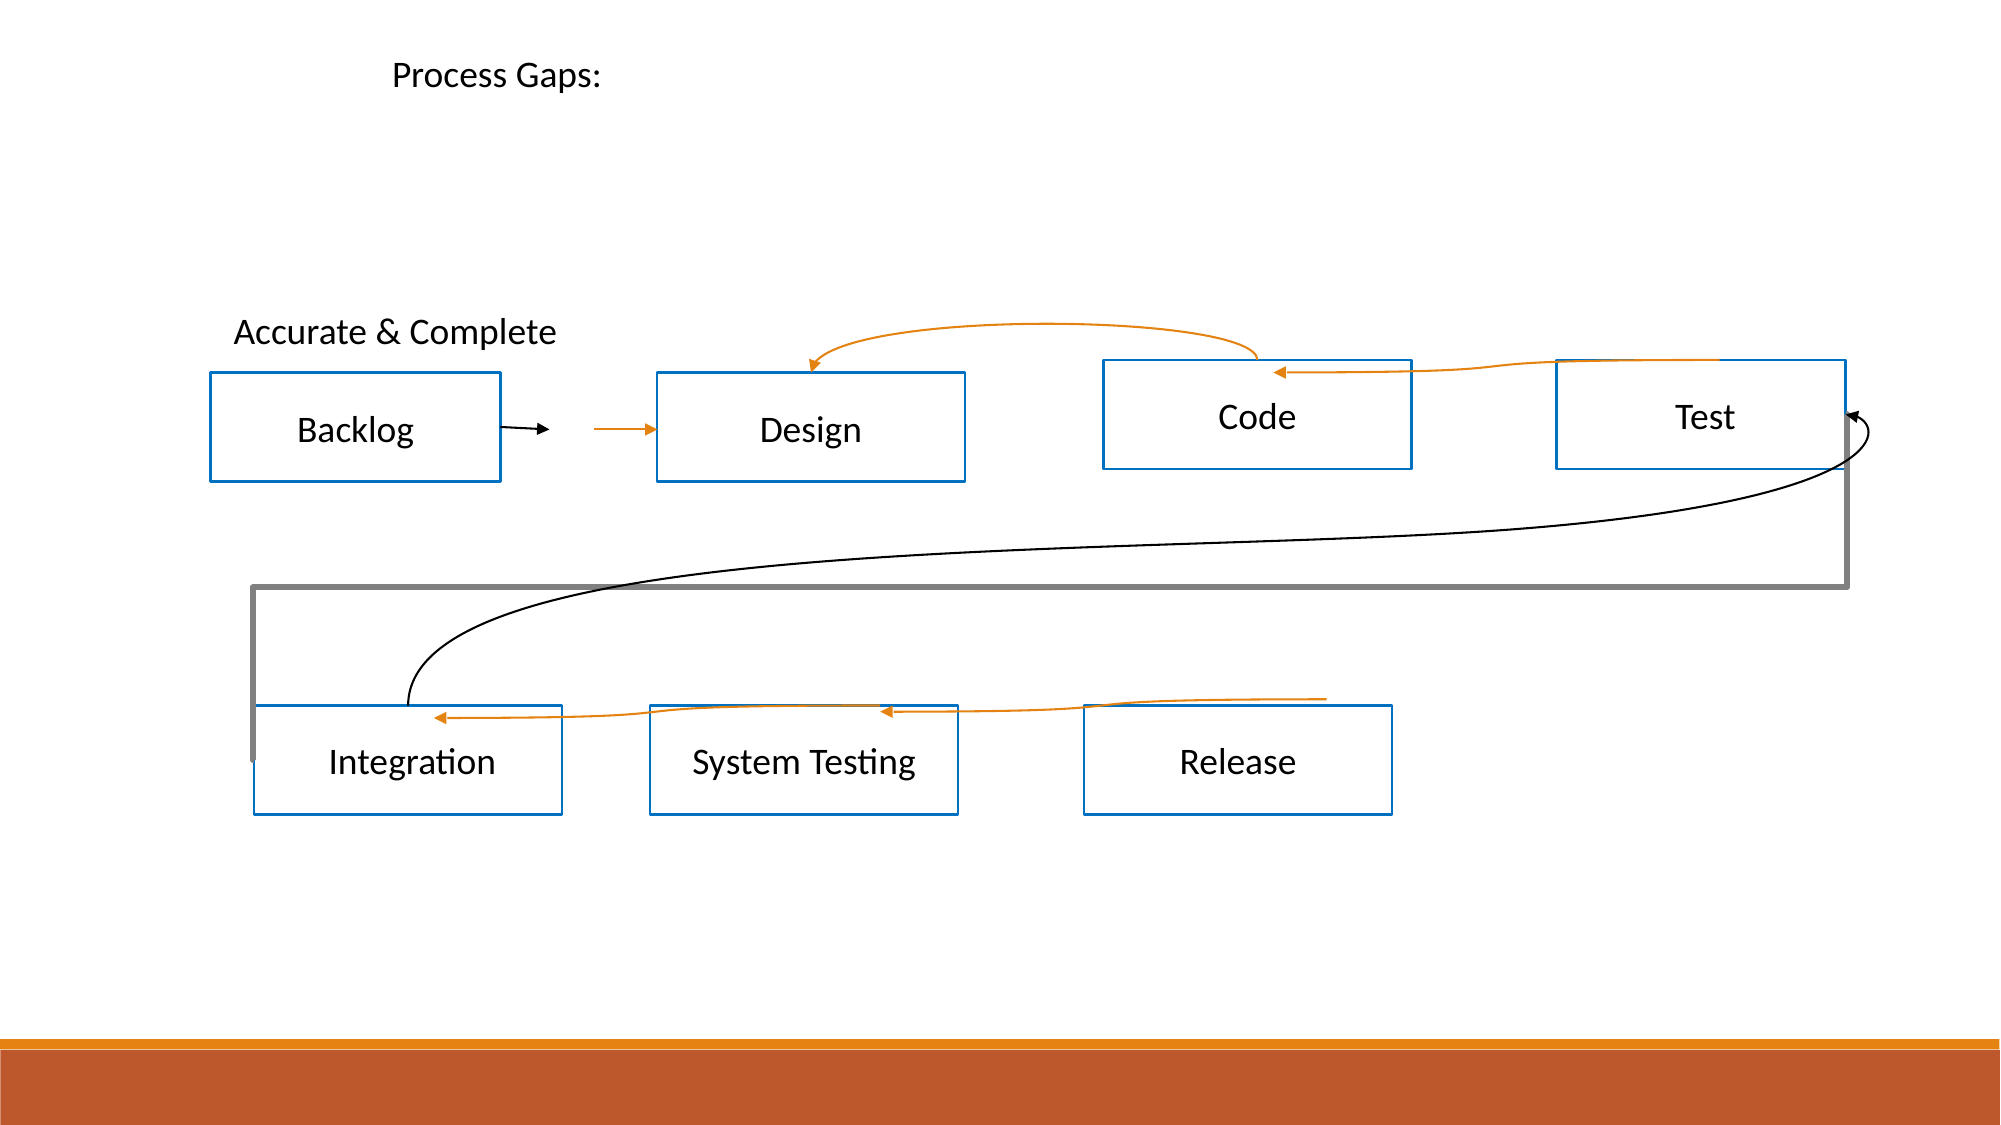

Process Gaps:
Accurate & Complete
 Test
Code
Backlog
Design
Release
 Integration
System Testing